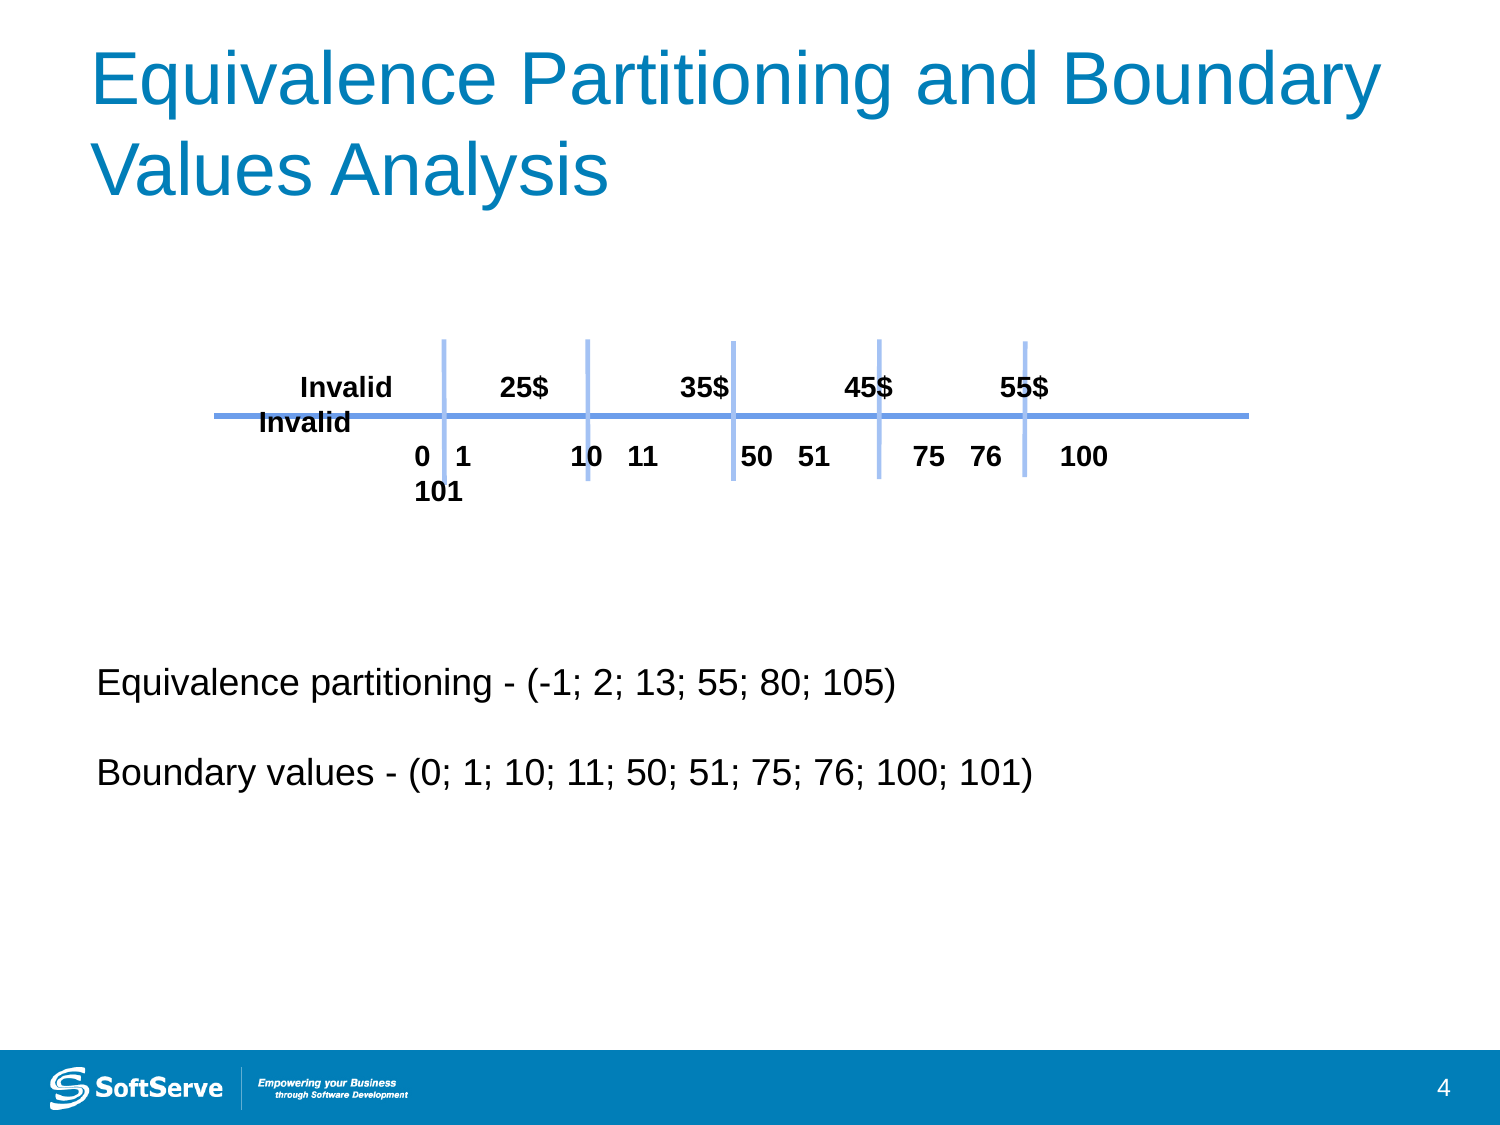

Equivalence Partitioning and Boundary Values Analysis
     Invalid             25$                35$              45$             55$            Invalid

0   1            10   11          50   51          75   76       100  101
Equivalence partitioning - (-1; 2; 13; 55; 80; 105)

Boundary values - (0; 1; 10; 11; 50; 51; 75; 76; 100; 101)
4